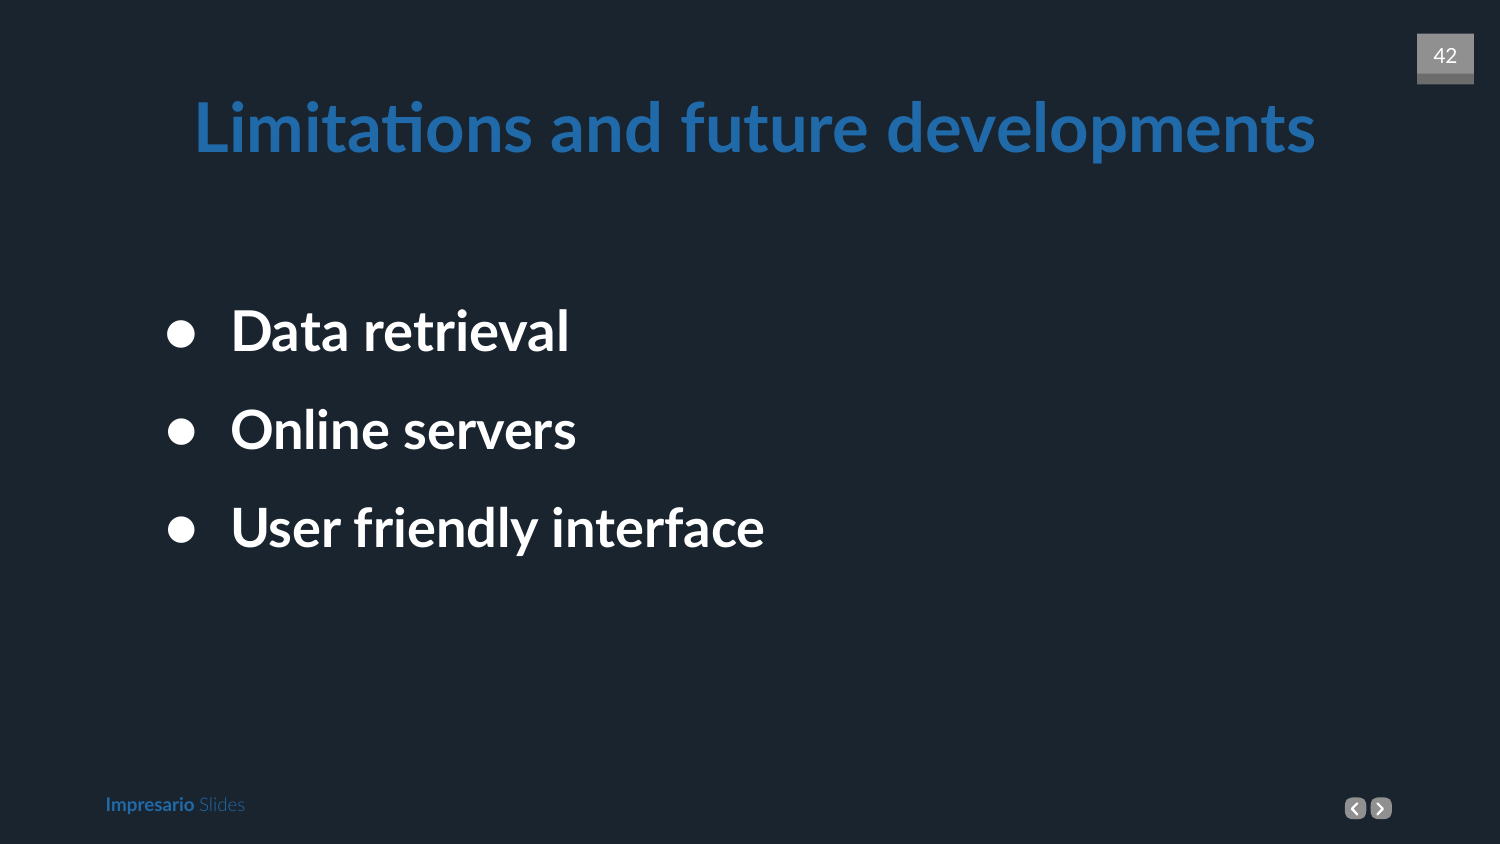

Limitations and future developments
Data retrieval
Online servers
User friendly interface